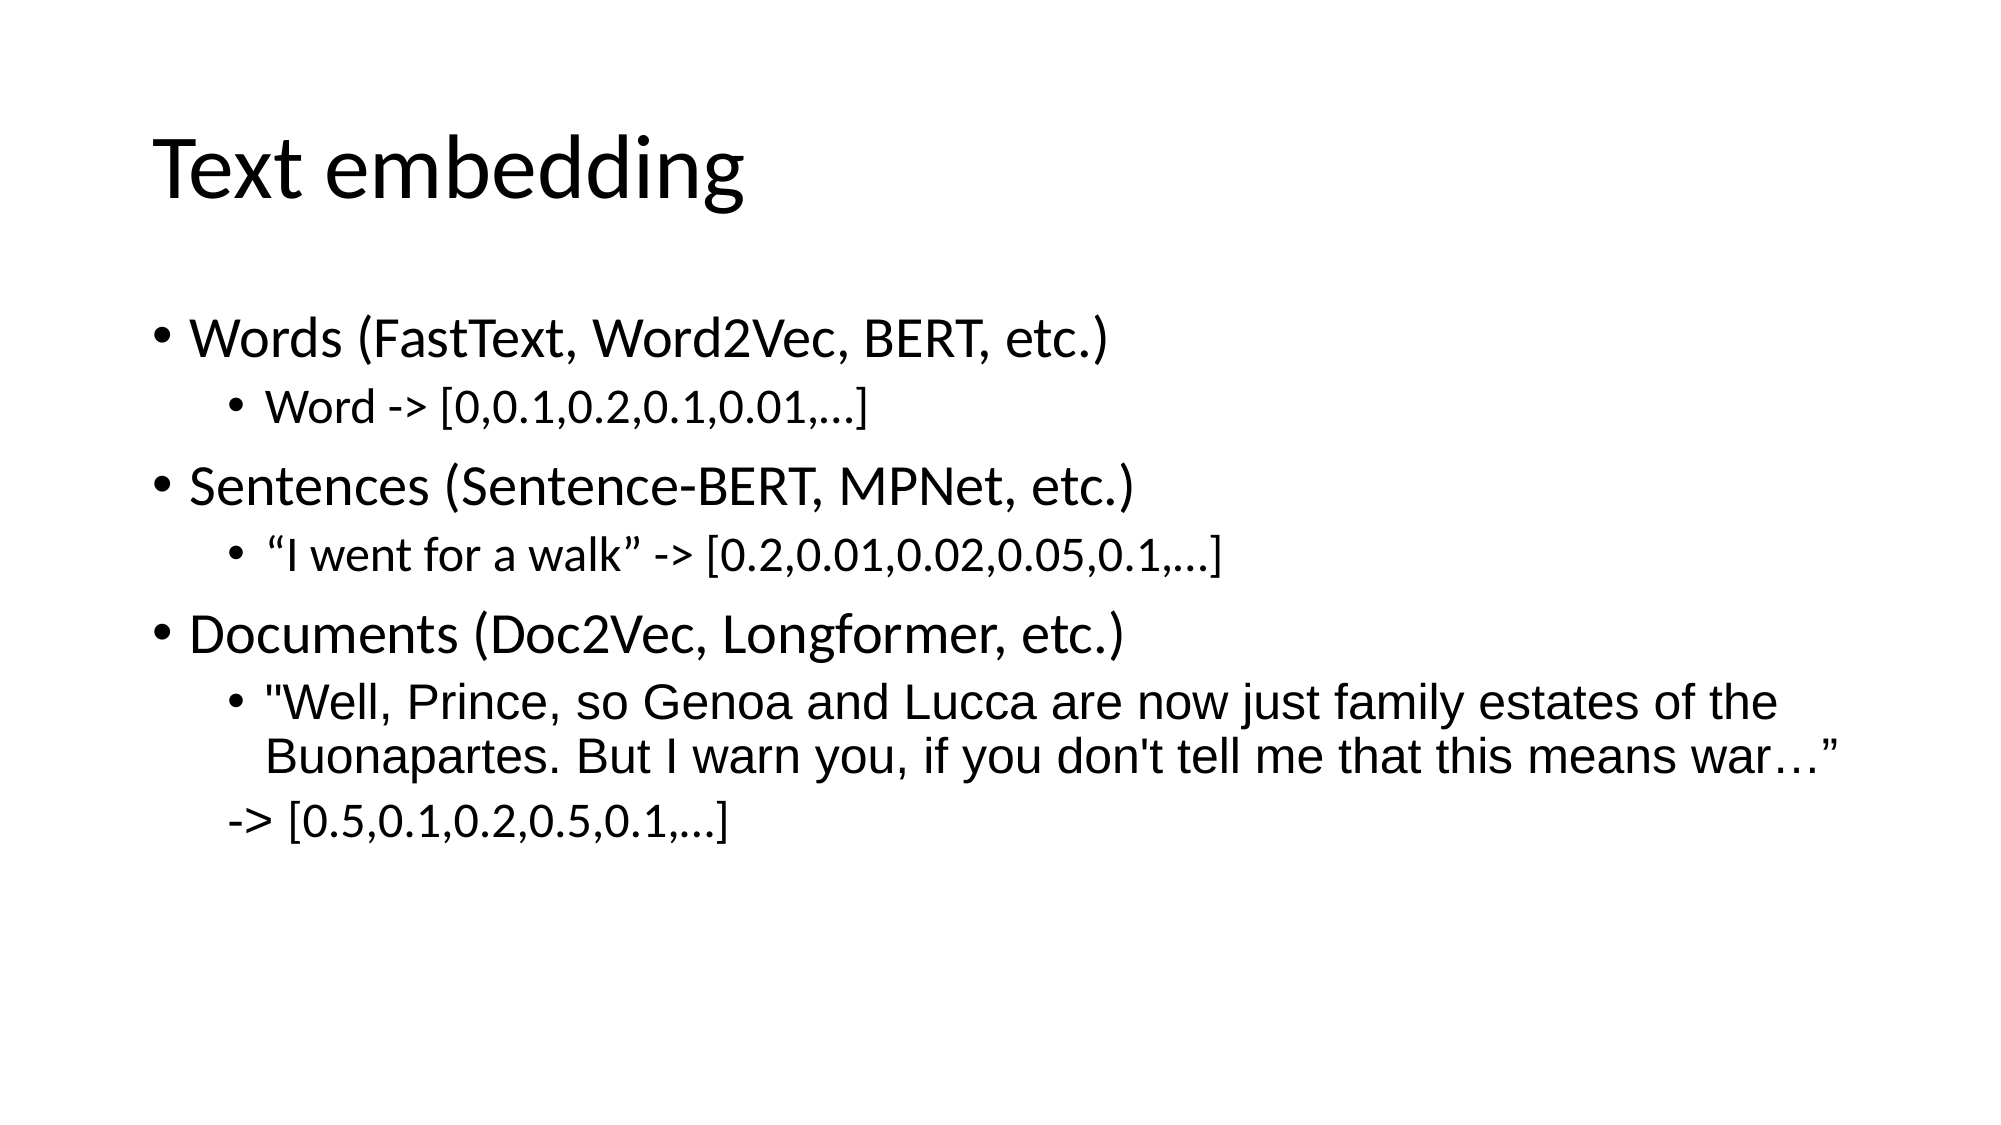

# Text embedding
Words (FastText, Word2Vec, BERT, etc.)
Word -> [0,0.1,0.2,0.1,0.01,…]
Sentences (Sentence-BERT, MPNet, etc.)
“I went for a walk” -> [0.2,0.01,0.02,0.05,0.1,…]
Documents (Doc2Vec, Longformer, etc.)
"Well, Prince, so Genoa and Lucca are now just family estates of the
Buonapartes. But I warn you, if you don't tell me that this means war…”
-> [0.5,0.1,0.2,0.5,0.1,…]